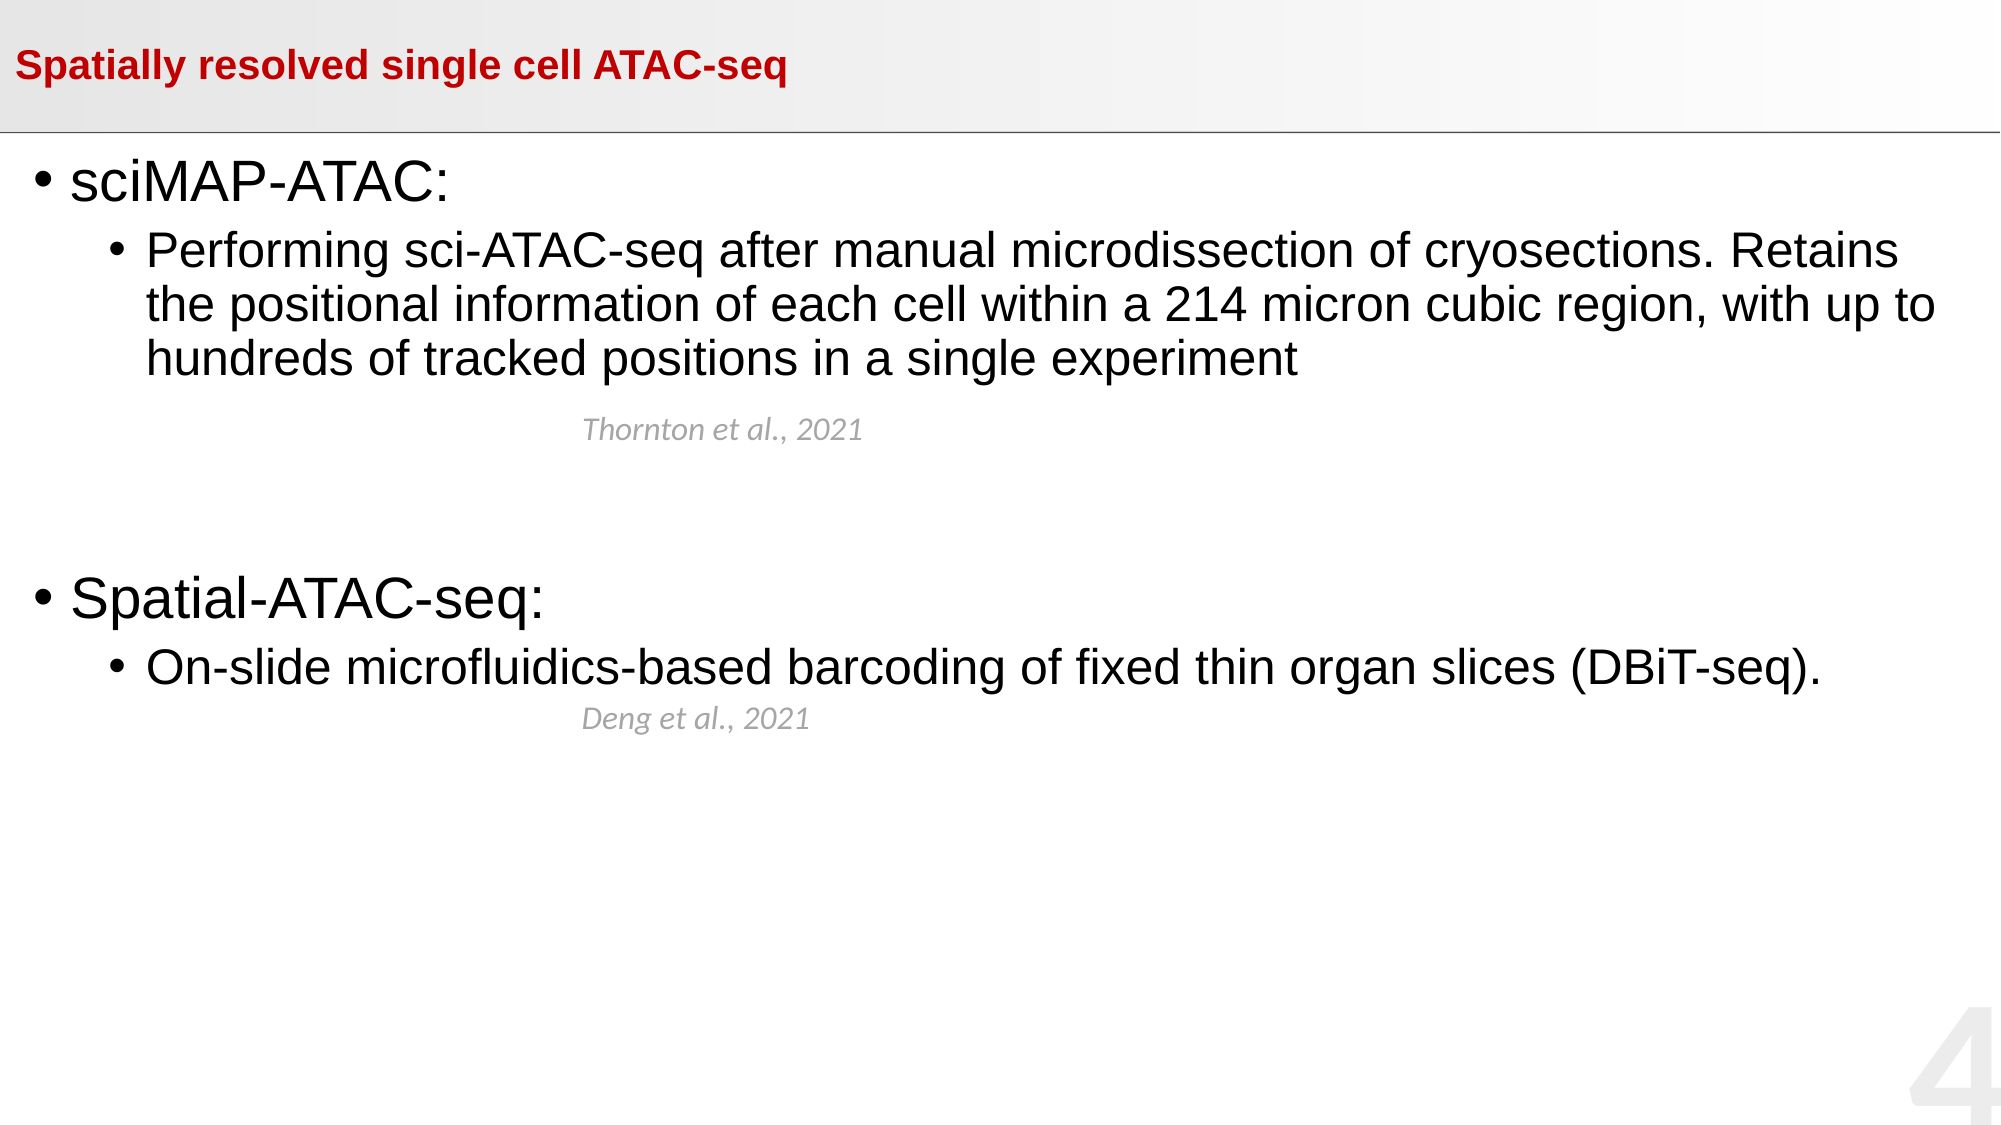

# Spatially resolved single cell ATAC-seq
sciMAP-ATAC:
Performing sci-ATAC-seq after manual microdissection of cryosections. Retains the positional information of each cell within a 214 micron cubic region, with up to hundreds of tracked positions in a single experiment

Spatial-ATAC-seq:
On-slide microfluidics-based barcoding of fixed thin organ slices (DBiT-seq).
Thornton et al., 2021
Deng et al., 2021
4